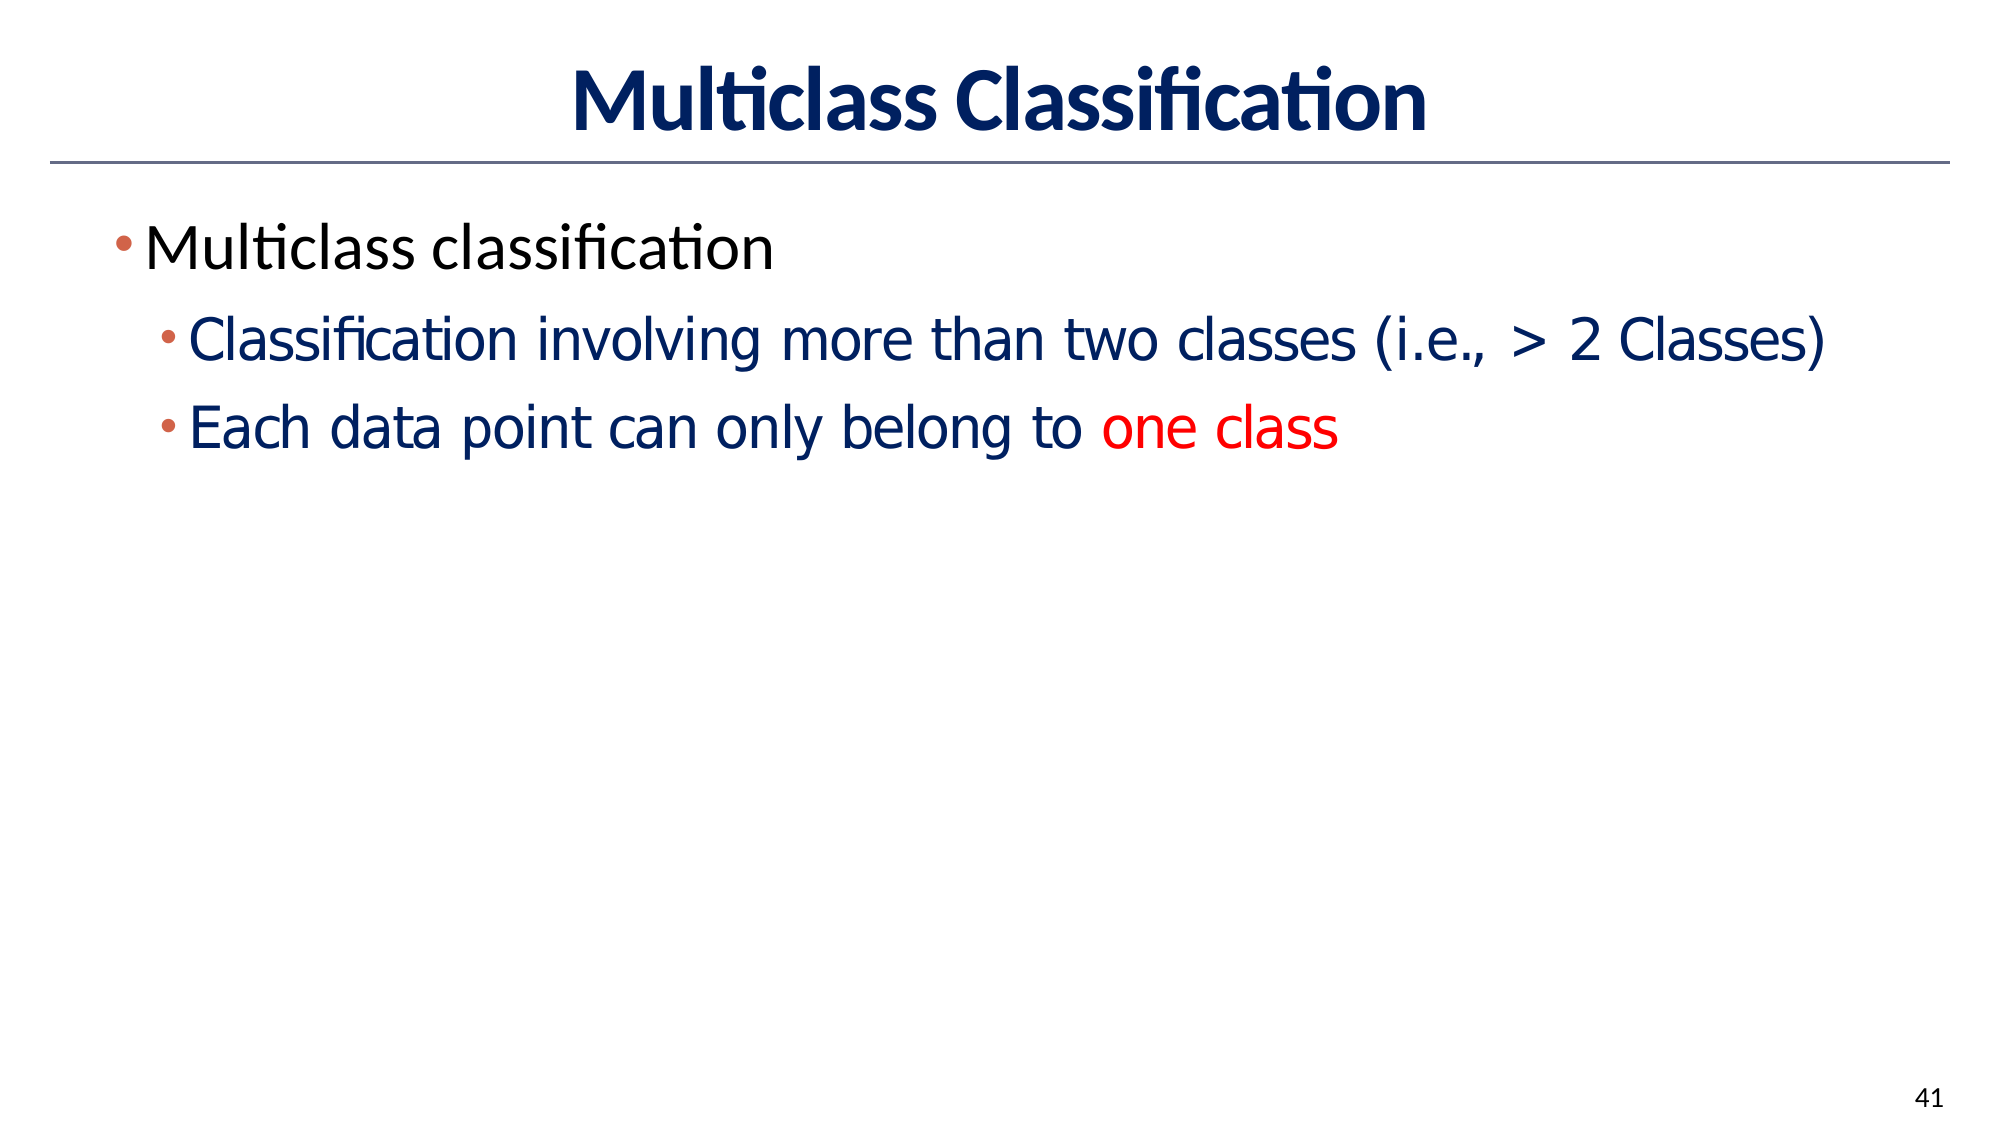

# Multiclass Classification
Multiclass classification
Classification involving more than two classes (i.e., > 2 Classes)
Each data point can only belong to one class

41